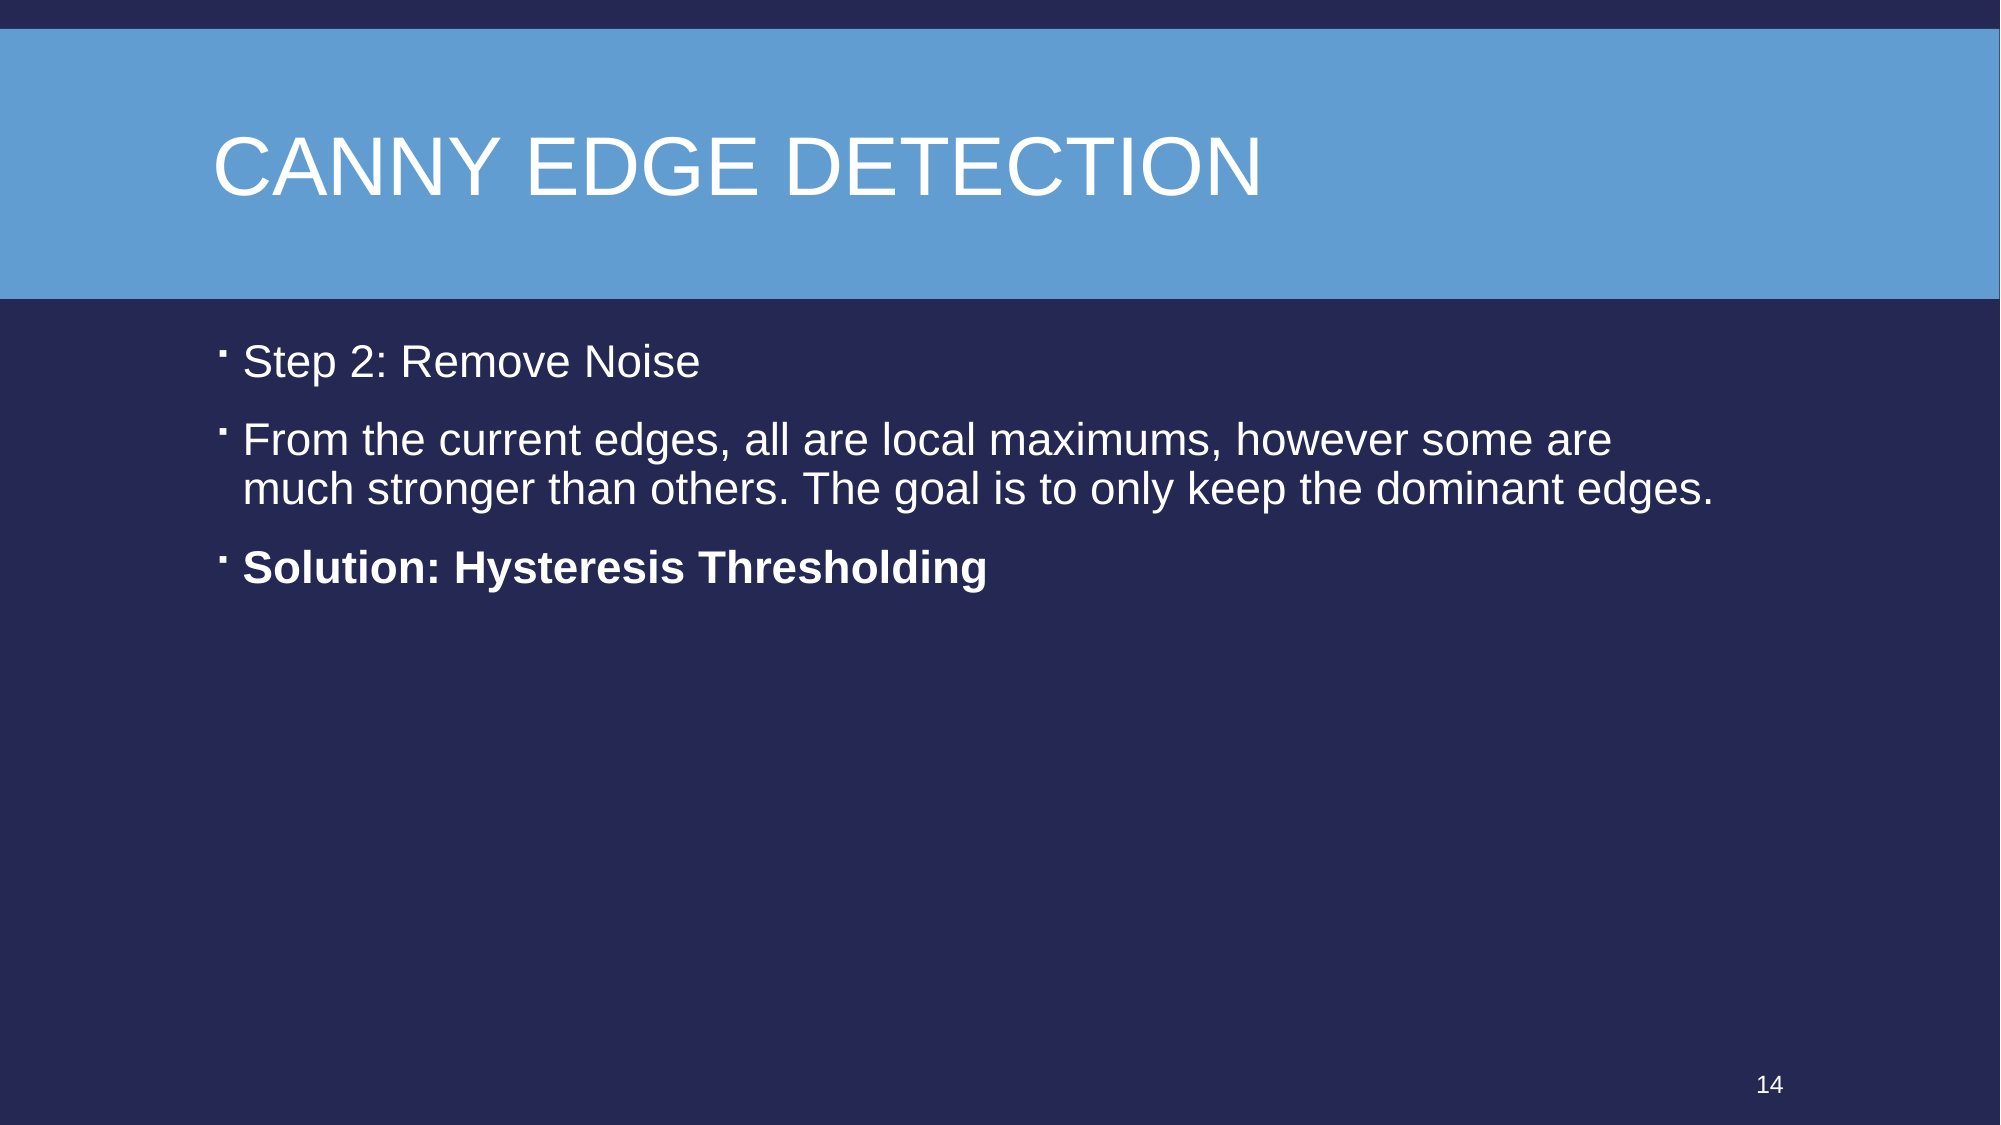

# Canny edge detection
Step 2: Remove Noise
From the current edges, all are local maximums, however some are much stronger than others. The goal is to only keep the dominant edges.
Solution: Hysteresis Thresholding
14